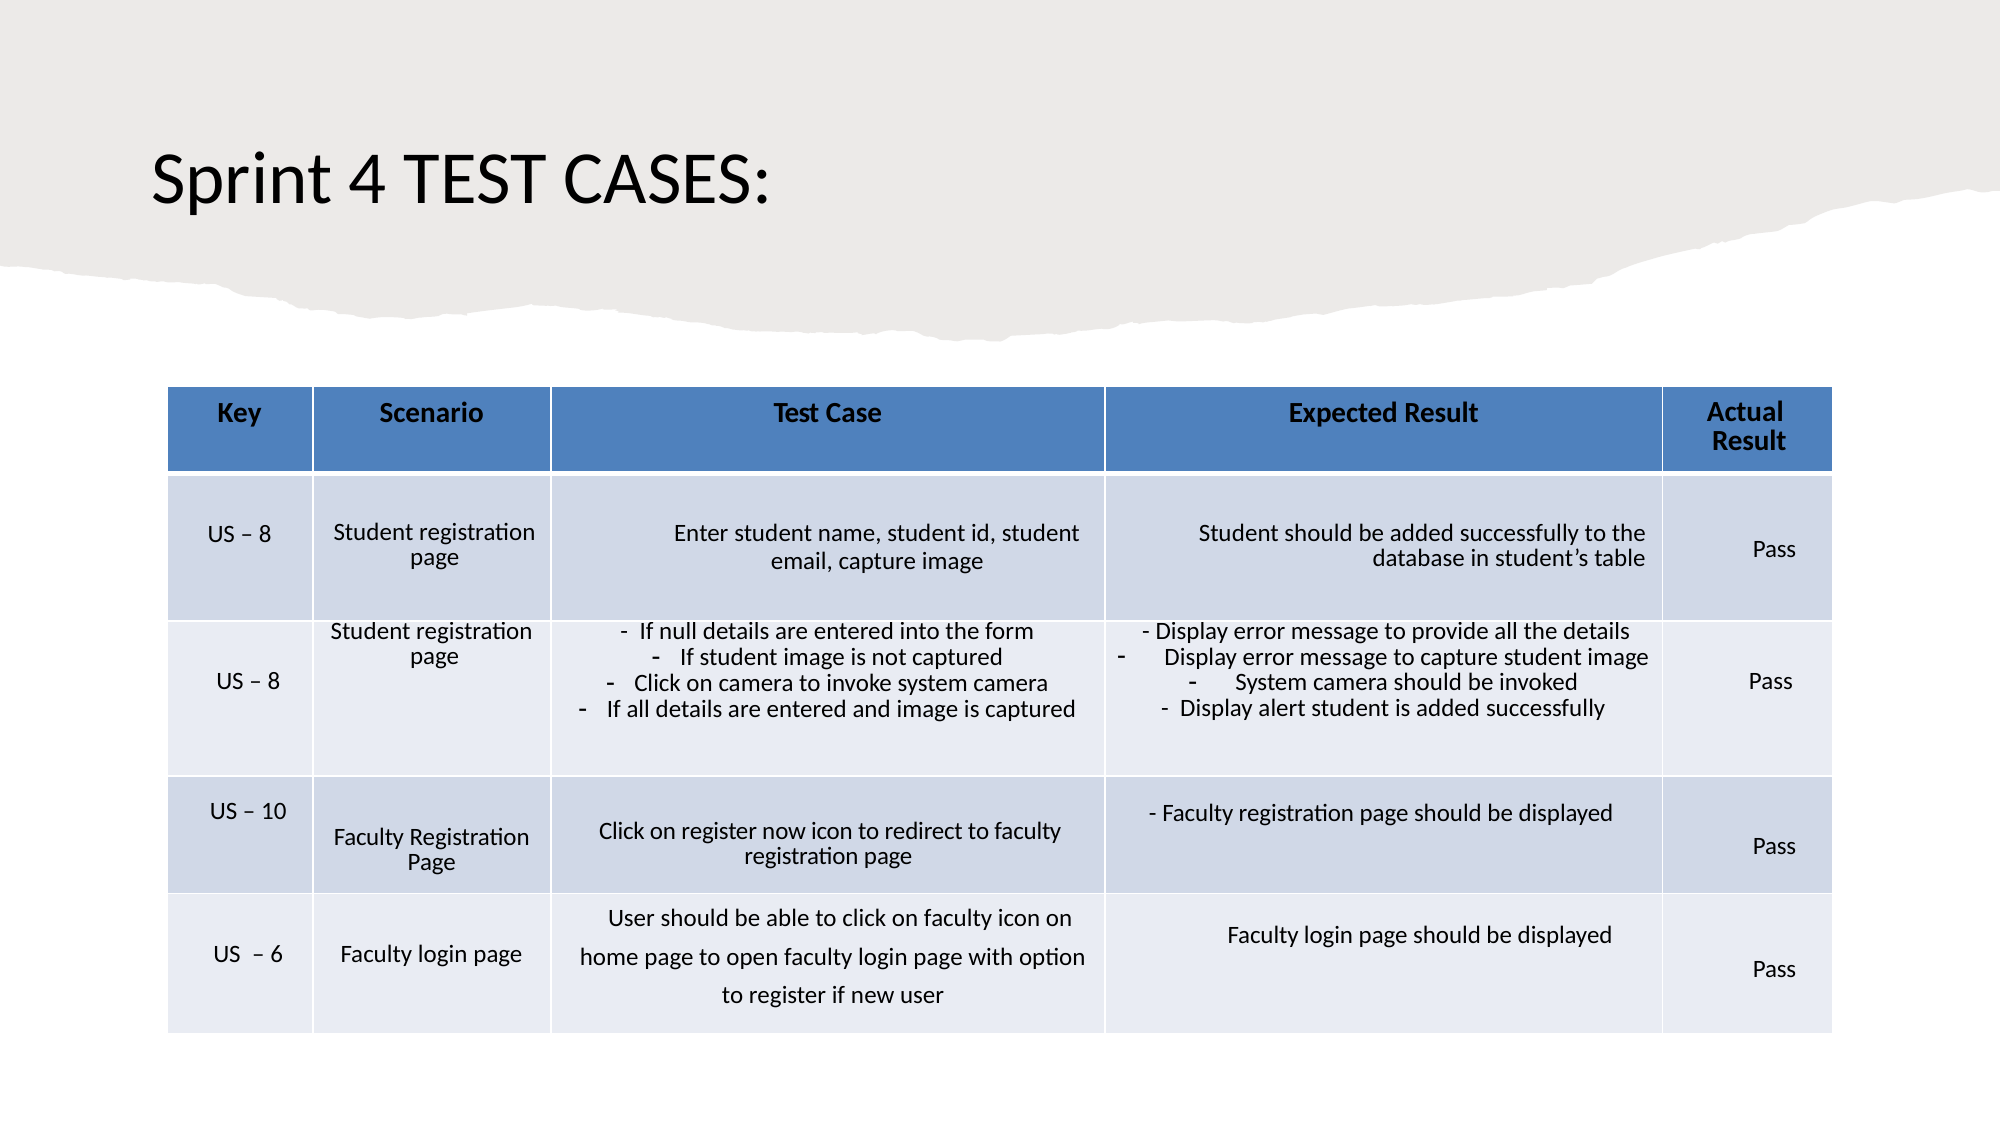

# Sprint 4 TEST CASES:
| Key | Scenario | Test Case | Expected Result | Actual Result |
| --- | --- | --- | --- | --- |
| US – 8 | Student registration page | Enter student name, student id, student email, capture image | Student should be added successfully to the database in student’s table | Pass |
| US – 8 | Student registration page | - If null details are entered into the form If student image is not captured Click on camera to invoke system camera If all details are entered and image is captured | - Display error message to provide all the details Display error message to capture student image System camera should be invoked - Display alert student is added successfully | Pass |
| US – 10 | Faculty Registration Page | Click on register now icon to redirect to faculty registration page | - Faculty registration page should be displayed | Pass |
| US – 6 | Faculty login page | User should be able to click on faculty icon on home page to open faculty login page with option to register if new user | Faculty login page should be displayed | Pass |